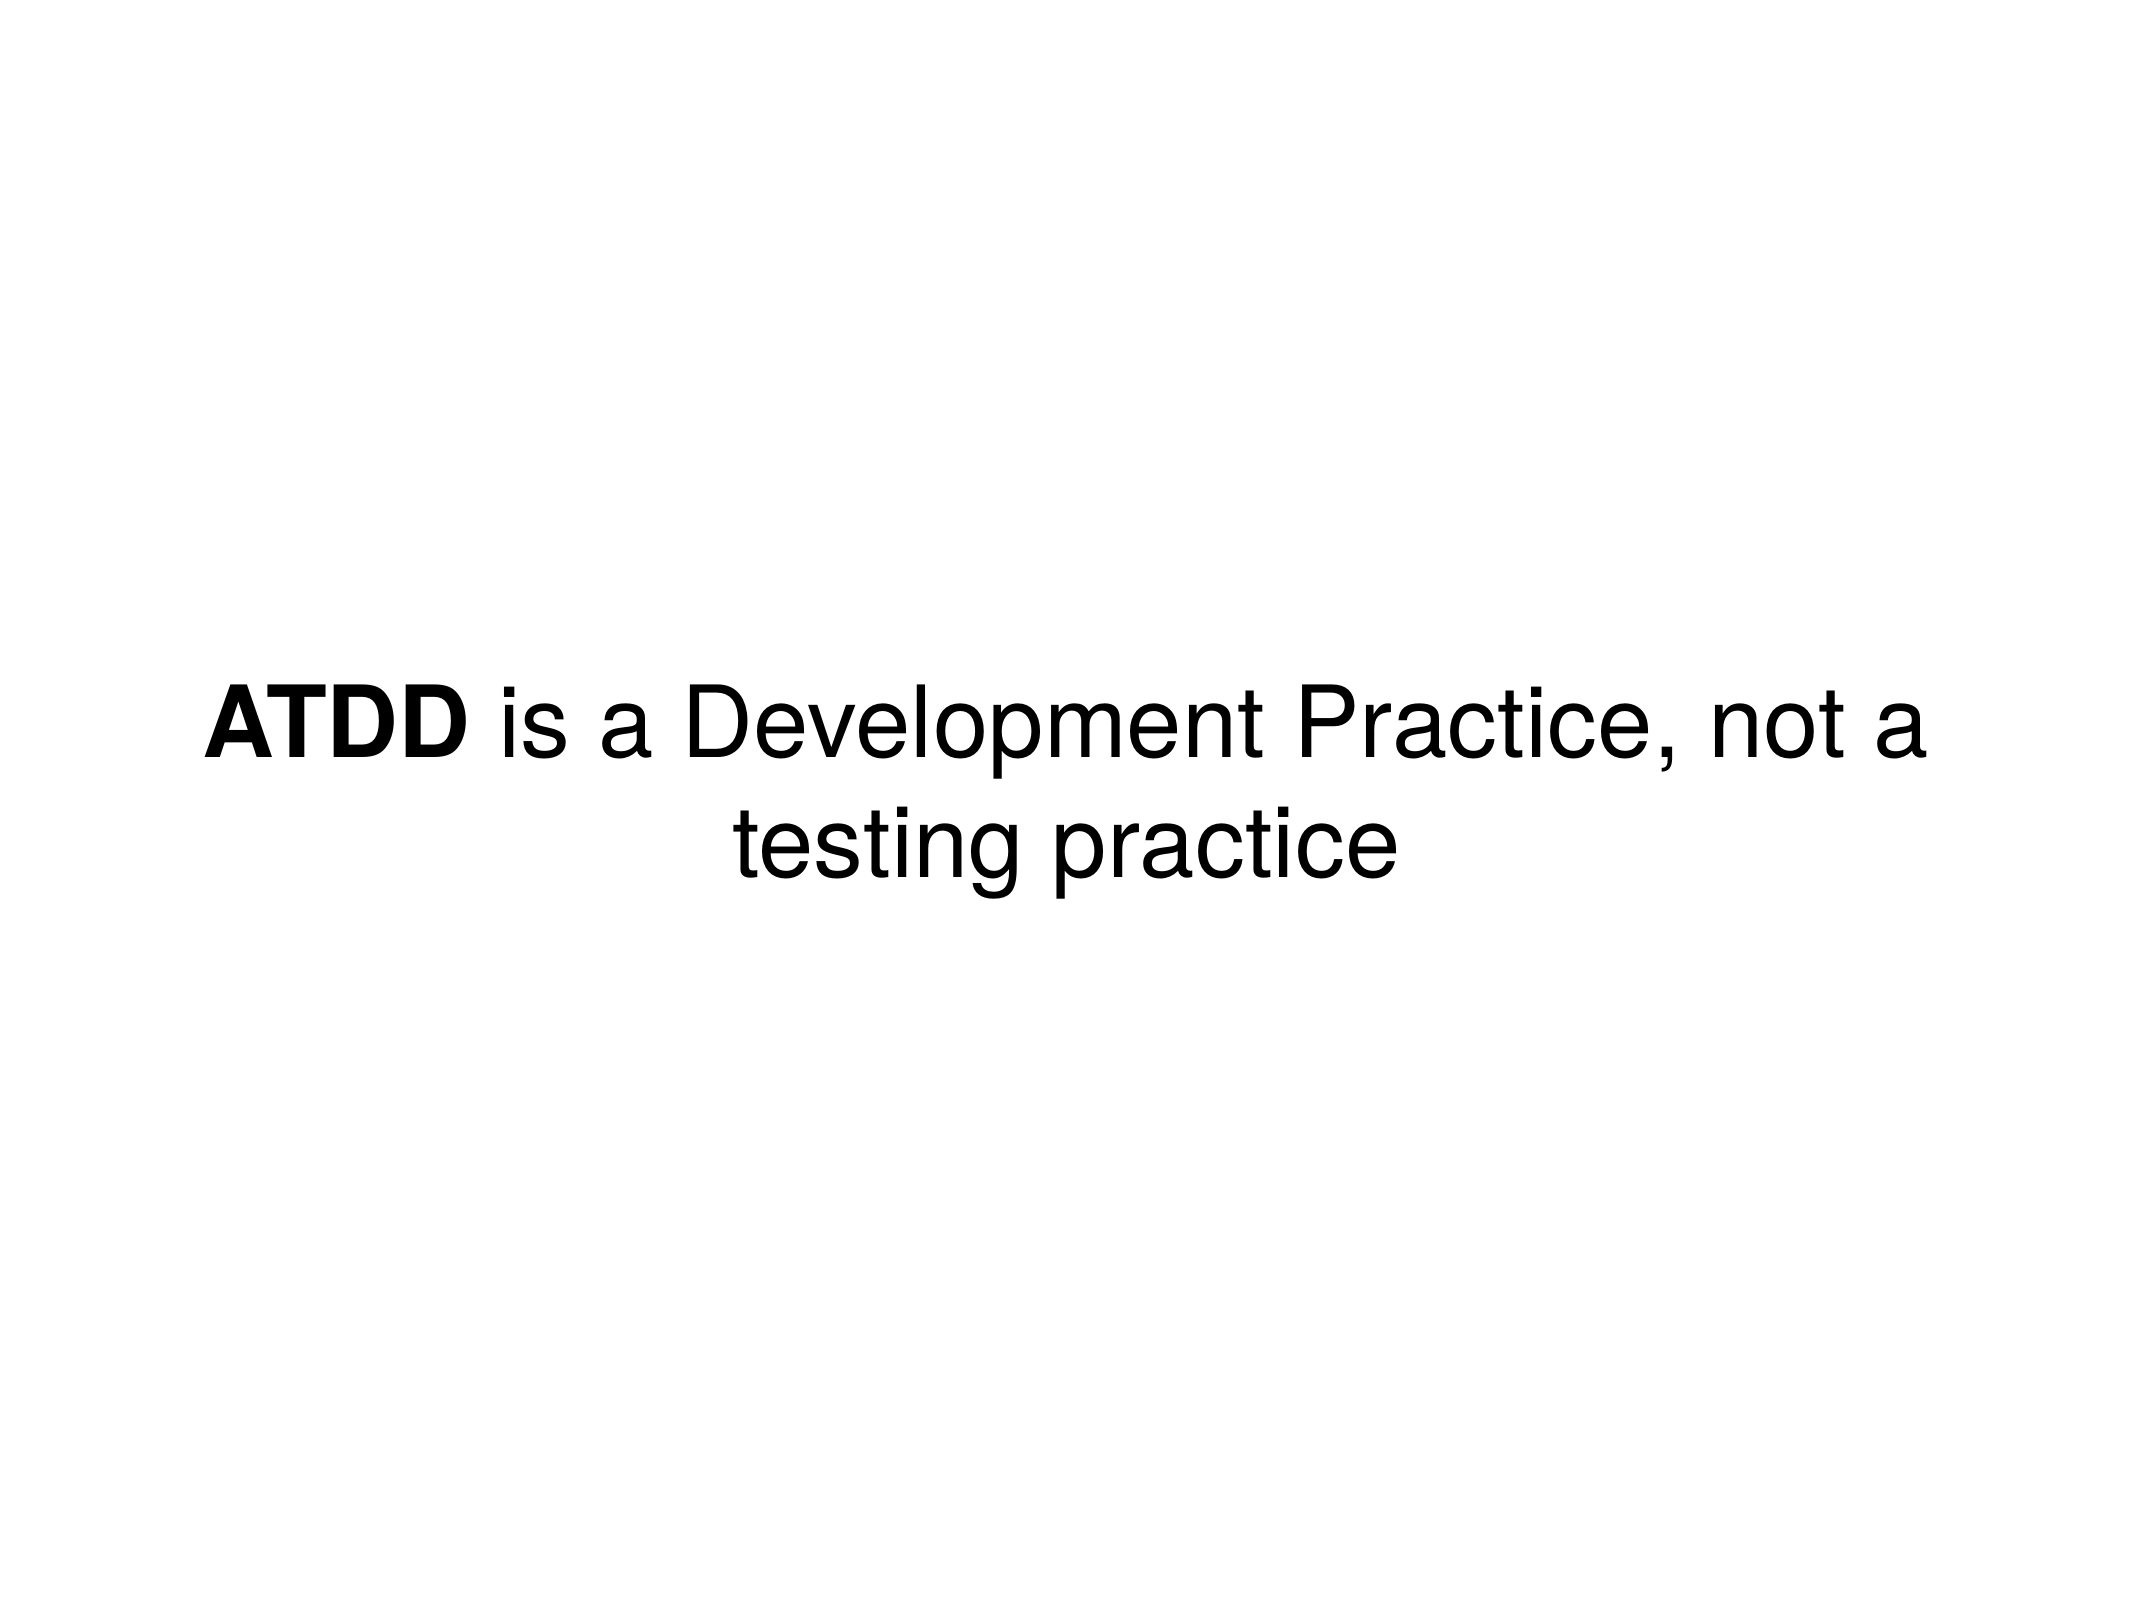

# ATDD is a Development Practice, not a testing practice
14